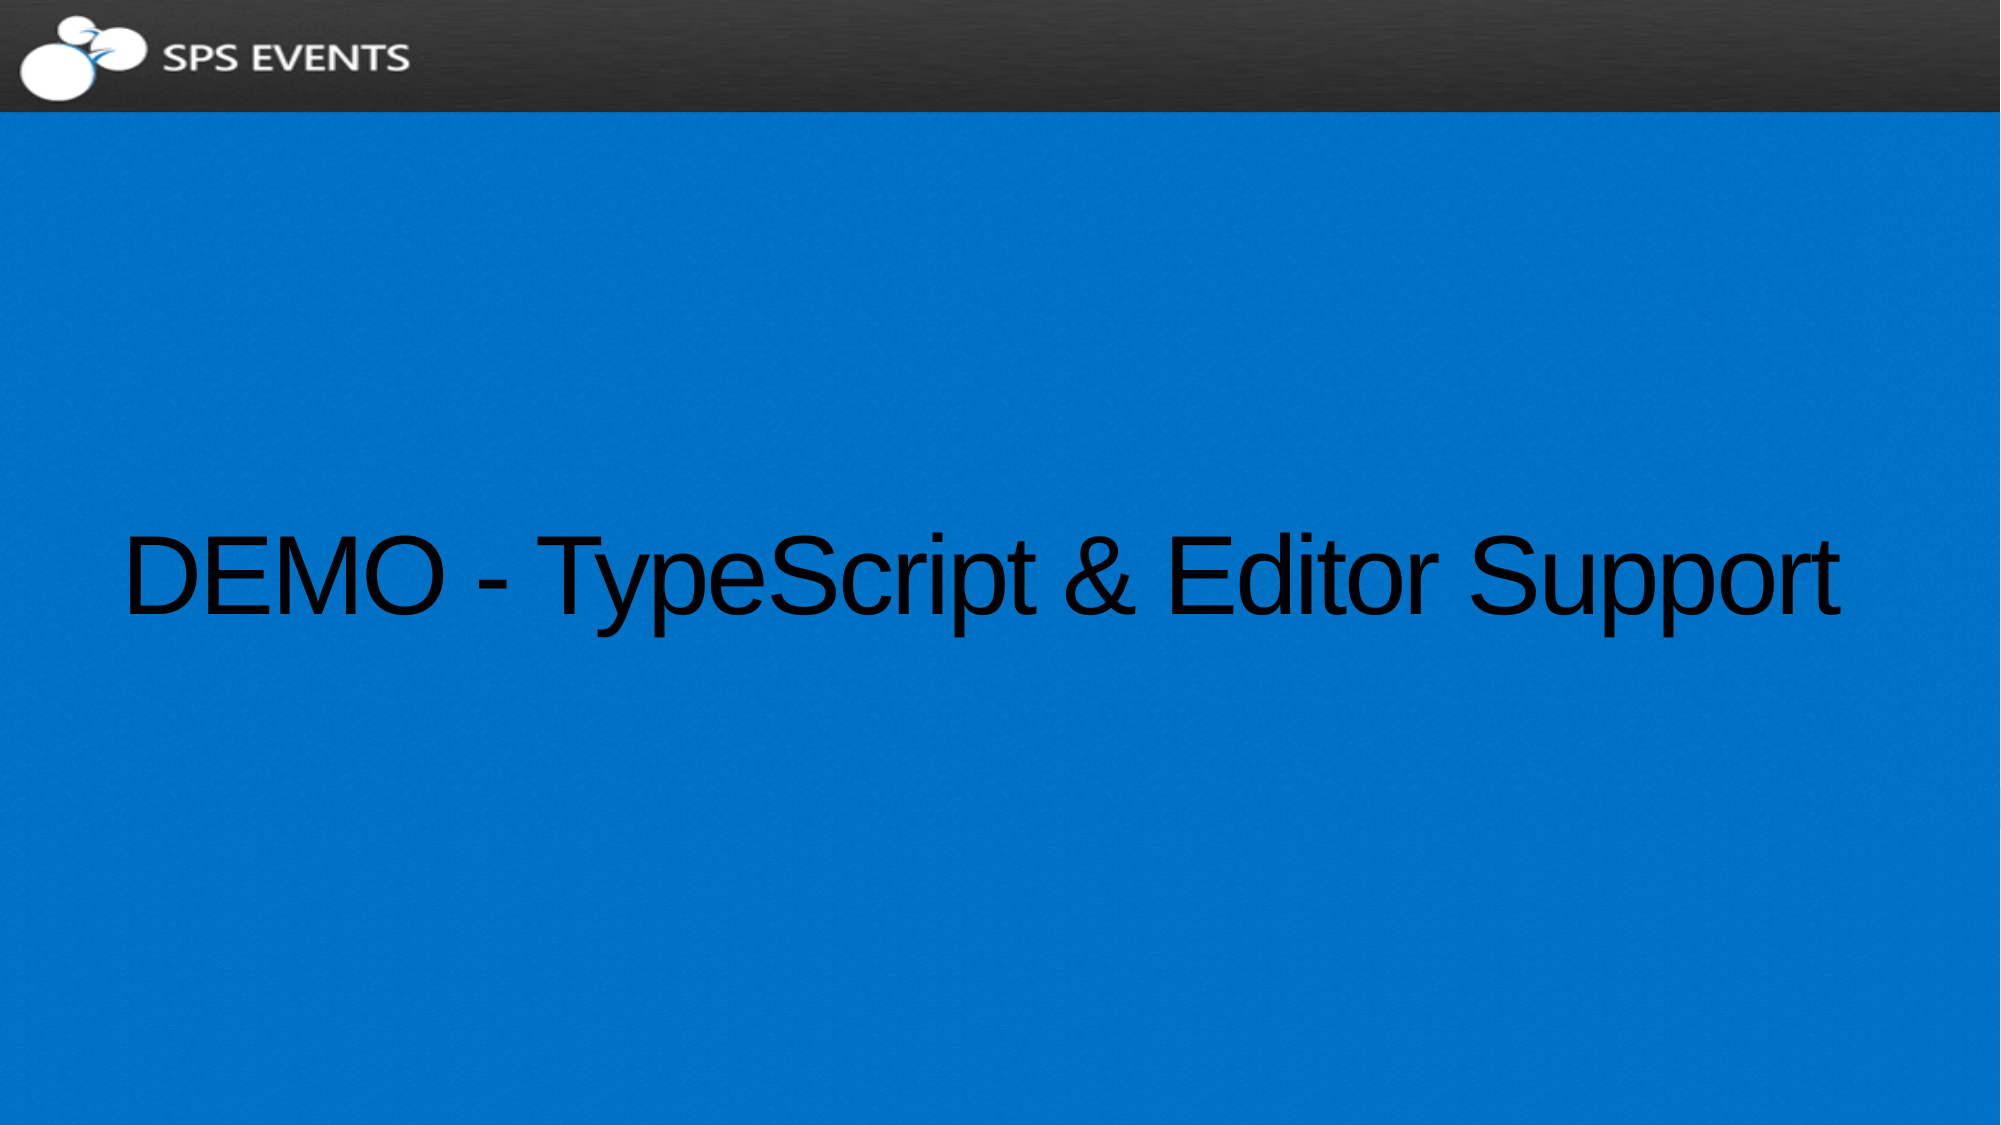

# DEMO - TypeScript & Editor Support